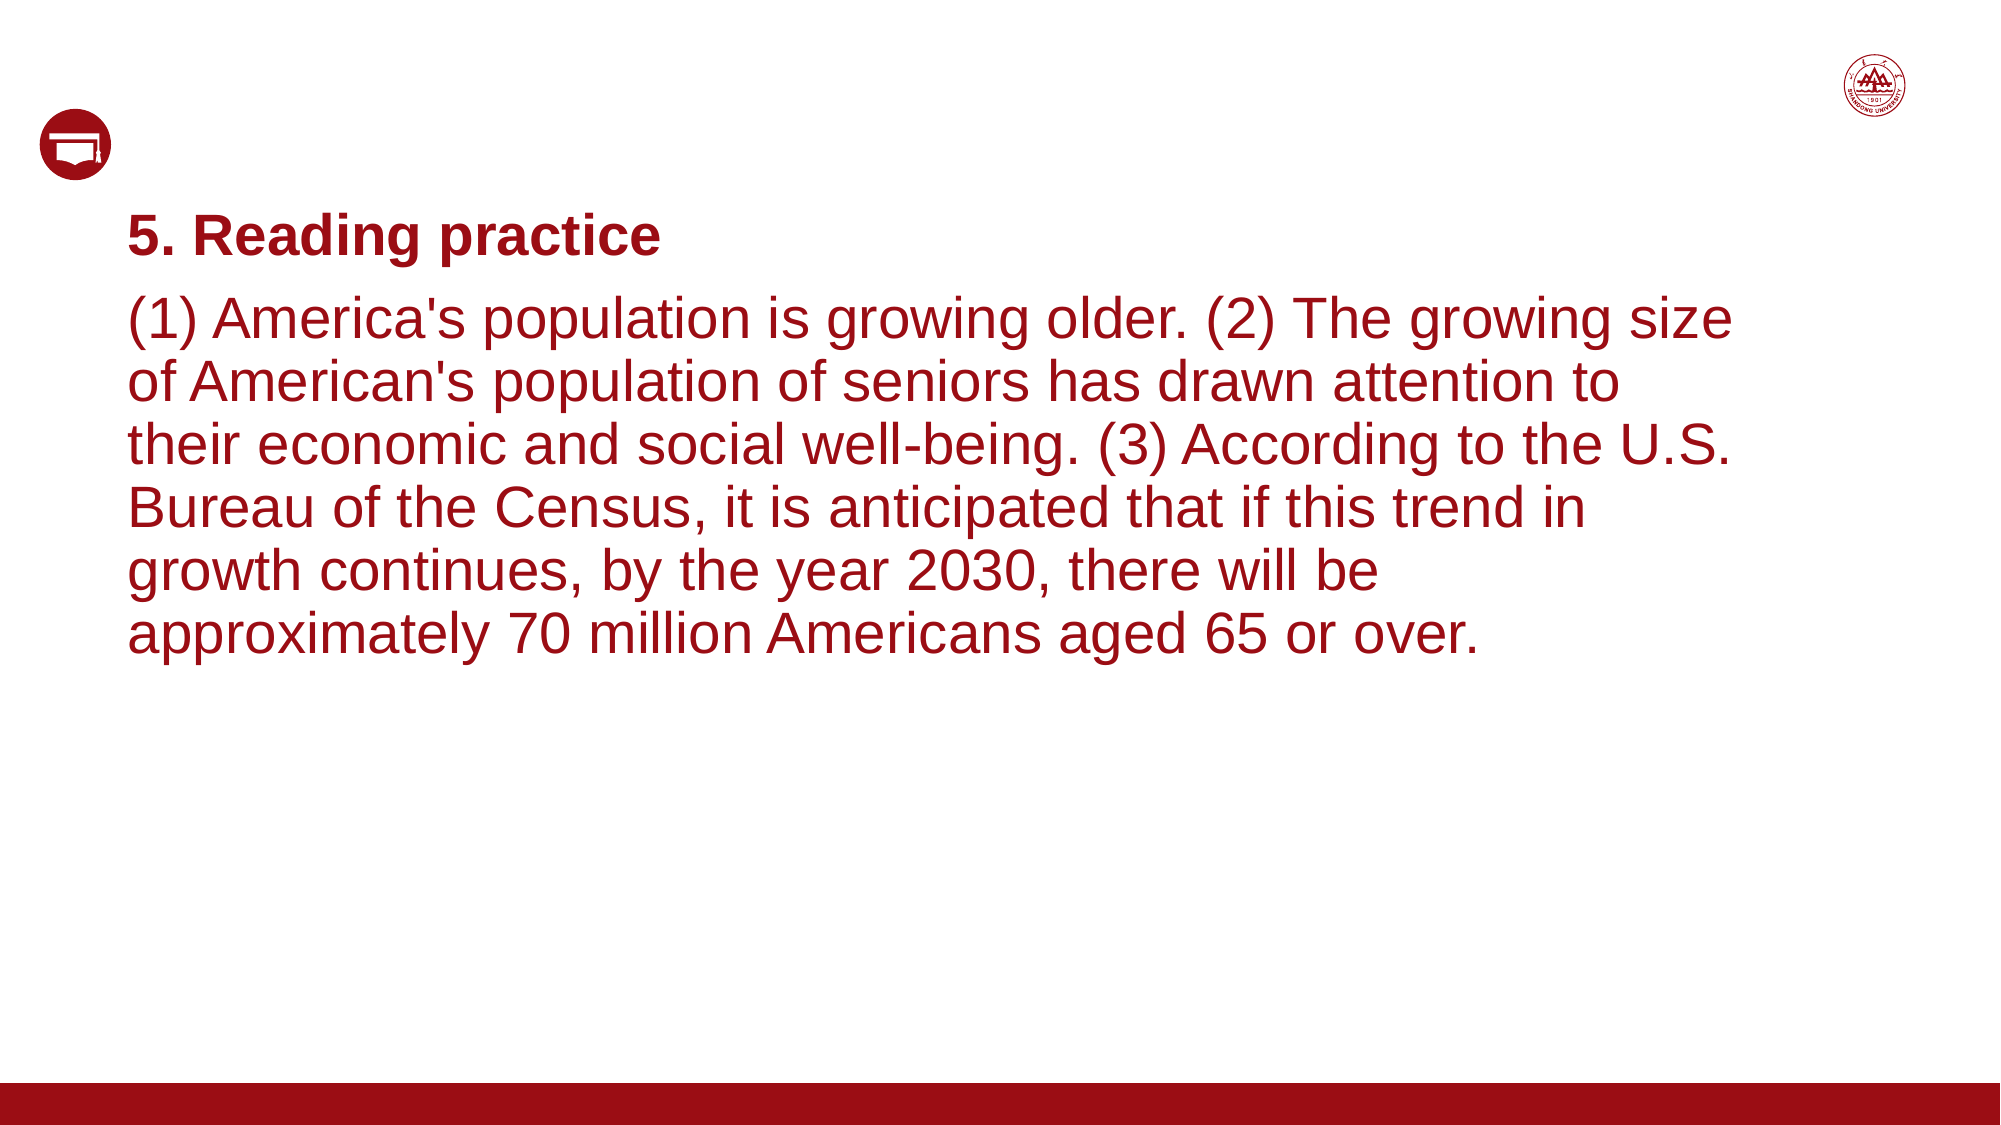

5. Reading practice
(1) America's population is growing older. (2) The growing size of American's population of seniors has drawn attention to their economic and social well-being. (3) According to the U.S. Bureau of the Census, it is anticipated that if this trend in growth continues, by the year 2030, there will be approximately 70 million Americans aged 65 or over.